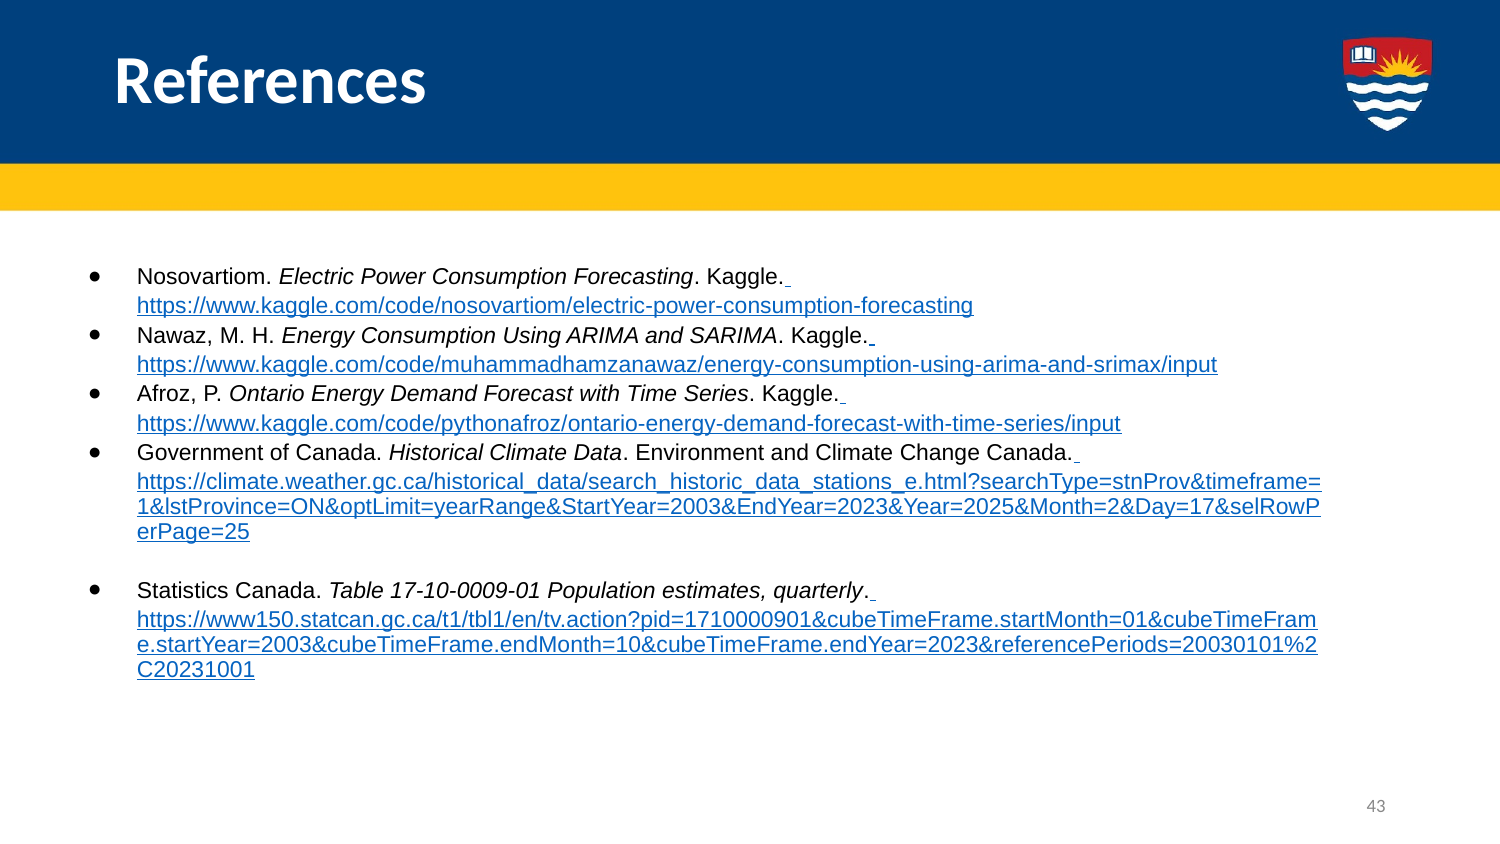

# References
Nosovartiom. Electric Power Consumption Forecasting. Kaggle. https://www.kaggle.com/code/nosovartiom/electric-power-consumption-forecasting
Nawaz, M. H. Energy Consumption Using ARIMA and SARIMA. Kaggle. https://www.kaggle.com/code/muhammadhamzanawaz/energy-consumption-using-arima-and-srimax/input
Afroz, P. Ontario Energy Demand Forecast with Time Series. Kaggle. https://www.kaggle.com/code/pythonafroz/ontario-energy-demand-forecast-with-time-series/input
Government of Canada. Historical Climate Data. Environment and Climate Change Canada. https://climate.weather.gc.ca/historical_data/search_historic_data_stations_e.html?searchType=stnProv&timeframe=1&lstProvince=ON&optLimit=yearRange&StartYear=2003&EndYear=2023&Year=2025&Month=2&Day=17&selRowPerPage=25
Statistics Canada. Table 17-10-0009-01 Population estimates, quarterly. https://www150.statcan.gc.ca/t1/tbl1/en/tv.action?pid=1710000901&cubeTimeFrame.startMonth=01&cubeTimeFrame.startYear=2003&cubeTimeFrame.endMonth=10&cubeTimeFrame.endYear=2023&referencePeriods=20030101%2C20231001
43